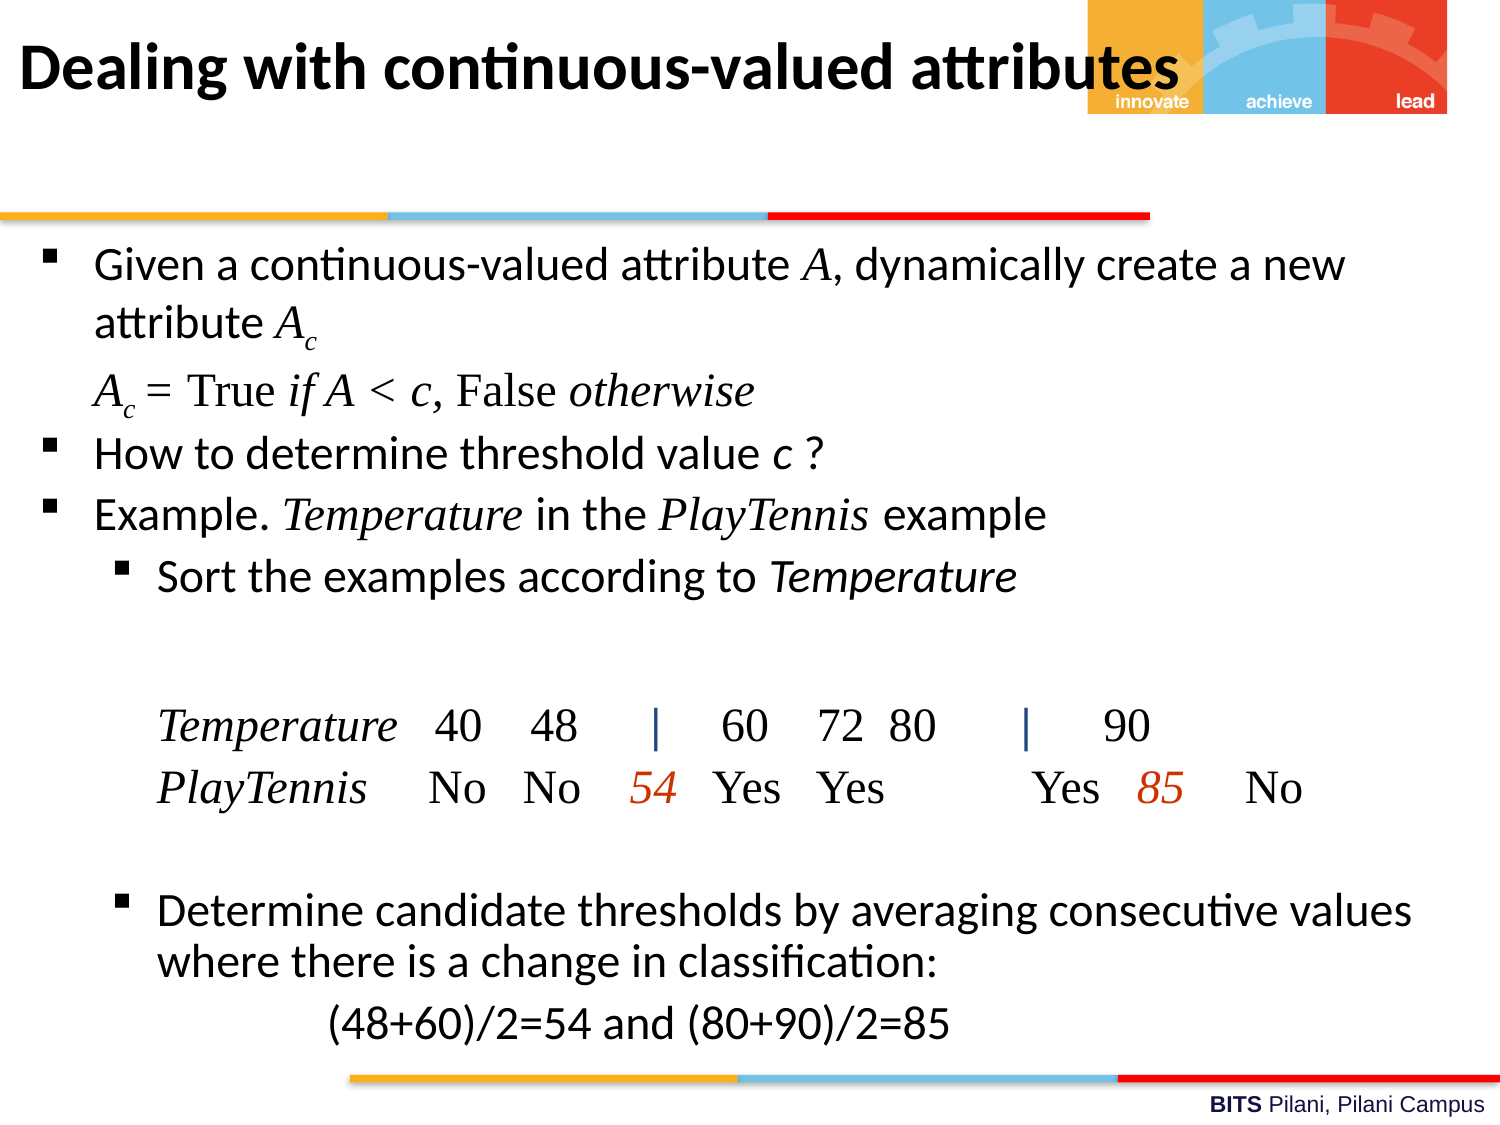

# Dealing with continuous-valued attributes
Given a continuous-valued attribute A, dynamically create a new attribute Ac
		Ac = True if A < c, False otherwise
How to determine threshold value c ?
Example. Temperature in the PlayTennis example
Sort the examples according to Temperature

	Temperature   40    48      |     60    72	 80       |      90
	PlayTennis     No   No    54   Yes   Yes	 Yes   85     No

Determine candidate thresholds by averaging consecutive values where there is a change in classification:
                    (48+60)/2=54 and (80+90)/2=85